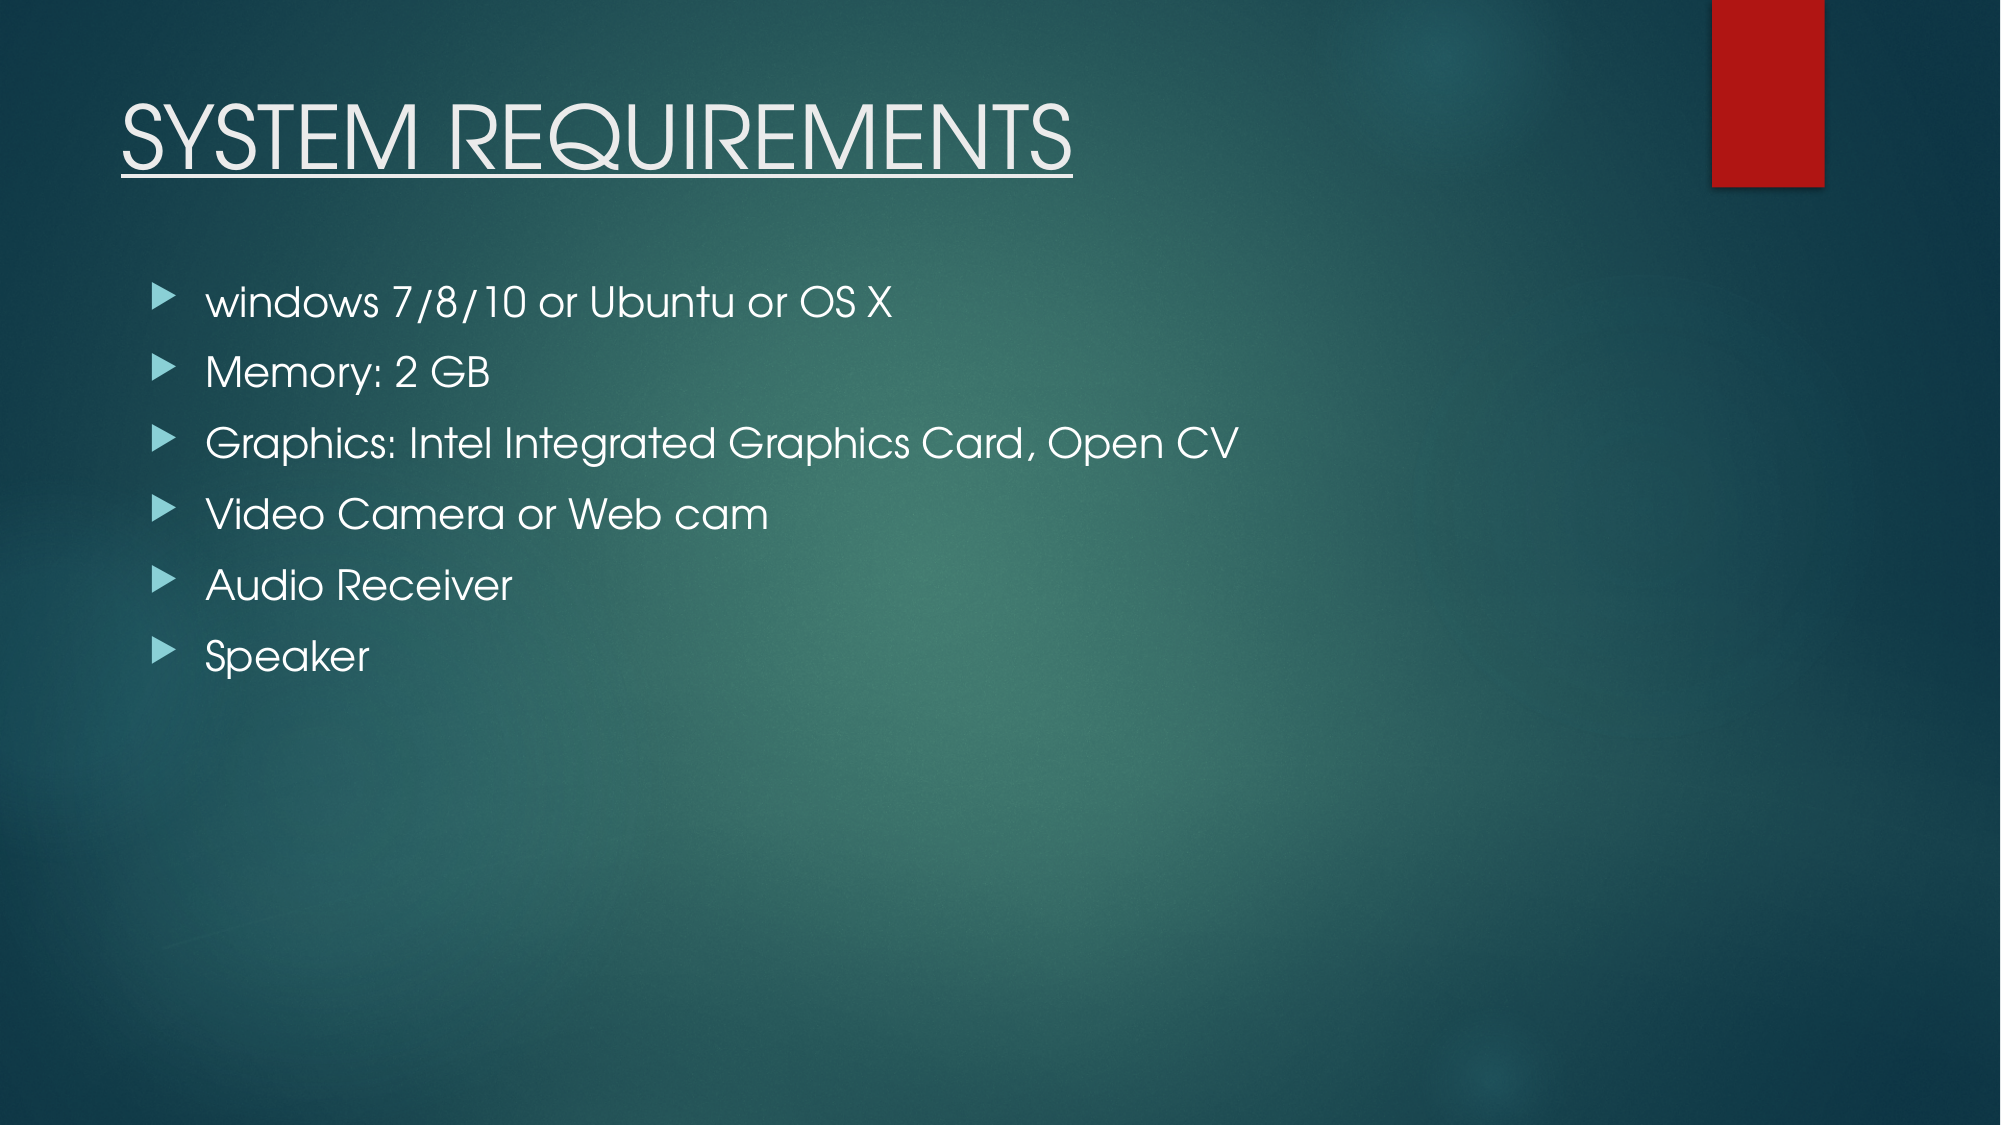

# SYSTEM REQUIREMENTS
windows 7/8/10 or Ubuntu or OS X
Memory: 2 GB
Graphics: Intel Integrated Graphics Card, Open CV
Video Camera or Web cam
Audio Receiver
Speaker